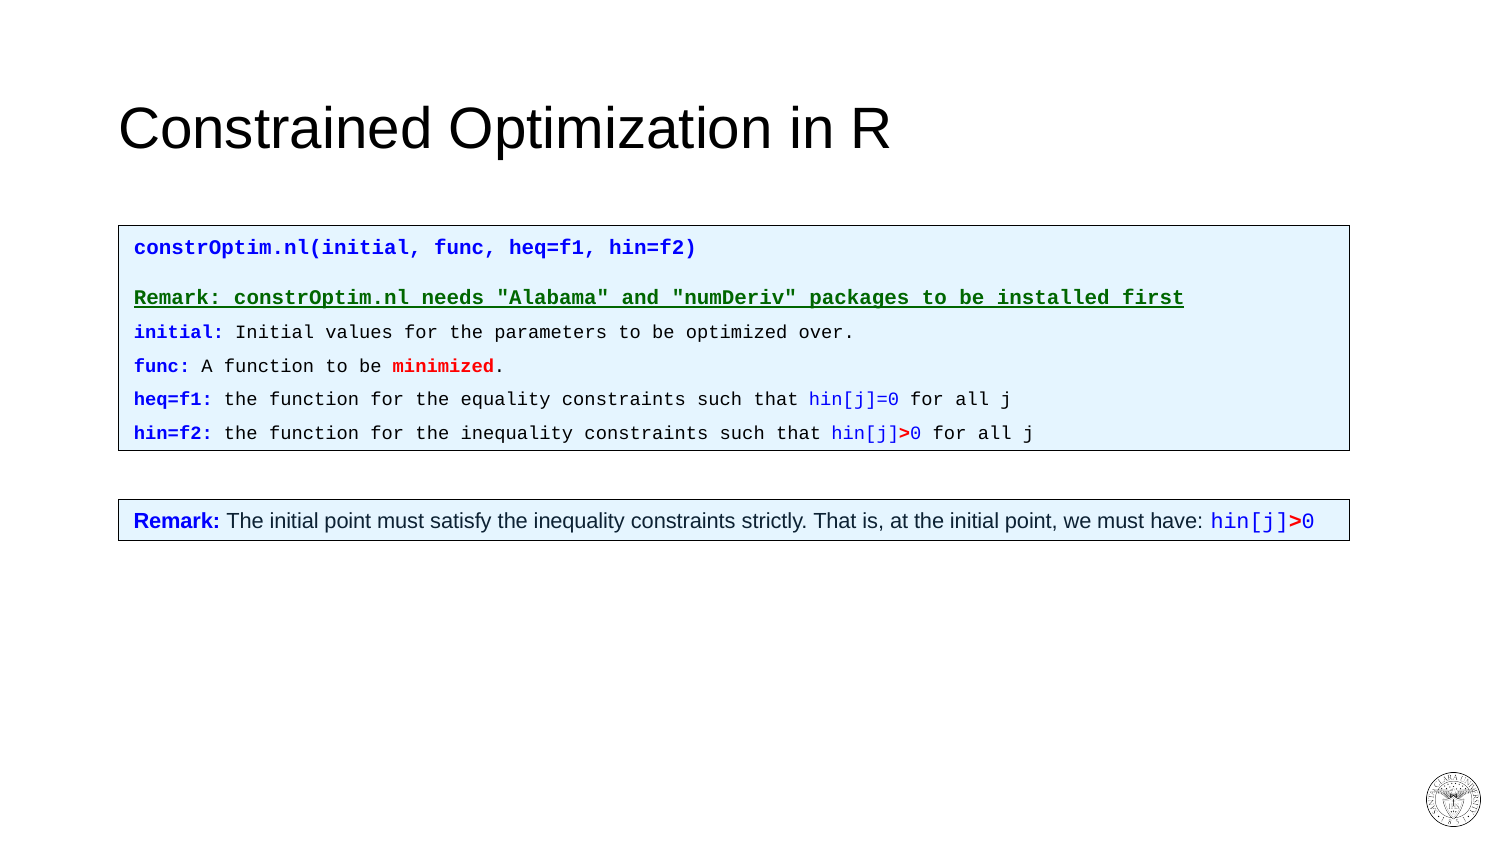

# Constrained Optimization in R
constrOptim.nl(initial, func, heq=f1, hin=f2)

Remark: constrOptim.nl needs "Alabama" and "numDeriv" packages to be installed first
initial: Initial values for the parameters to be optimized over.
func: A function to be minimized.
heq=f1: the function for the equality constraints such that hin[j]=0 for all j
hin=f2: the function for the inequality constraints such that hin[j]>0 for all j
Remark: The initial point must satisfy the inequality constraints strictly. That is, at the initial point, we must have: hin[j]>0